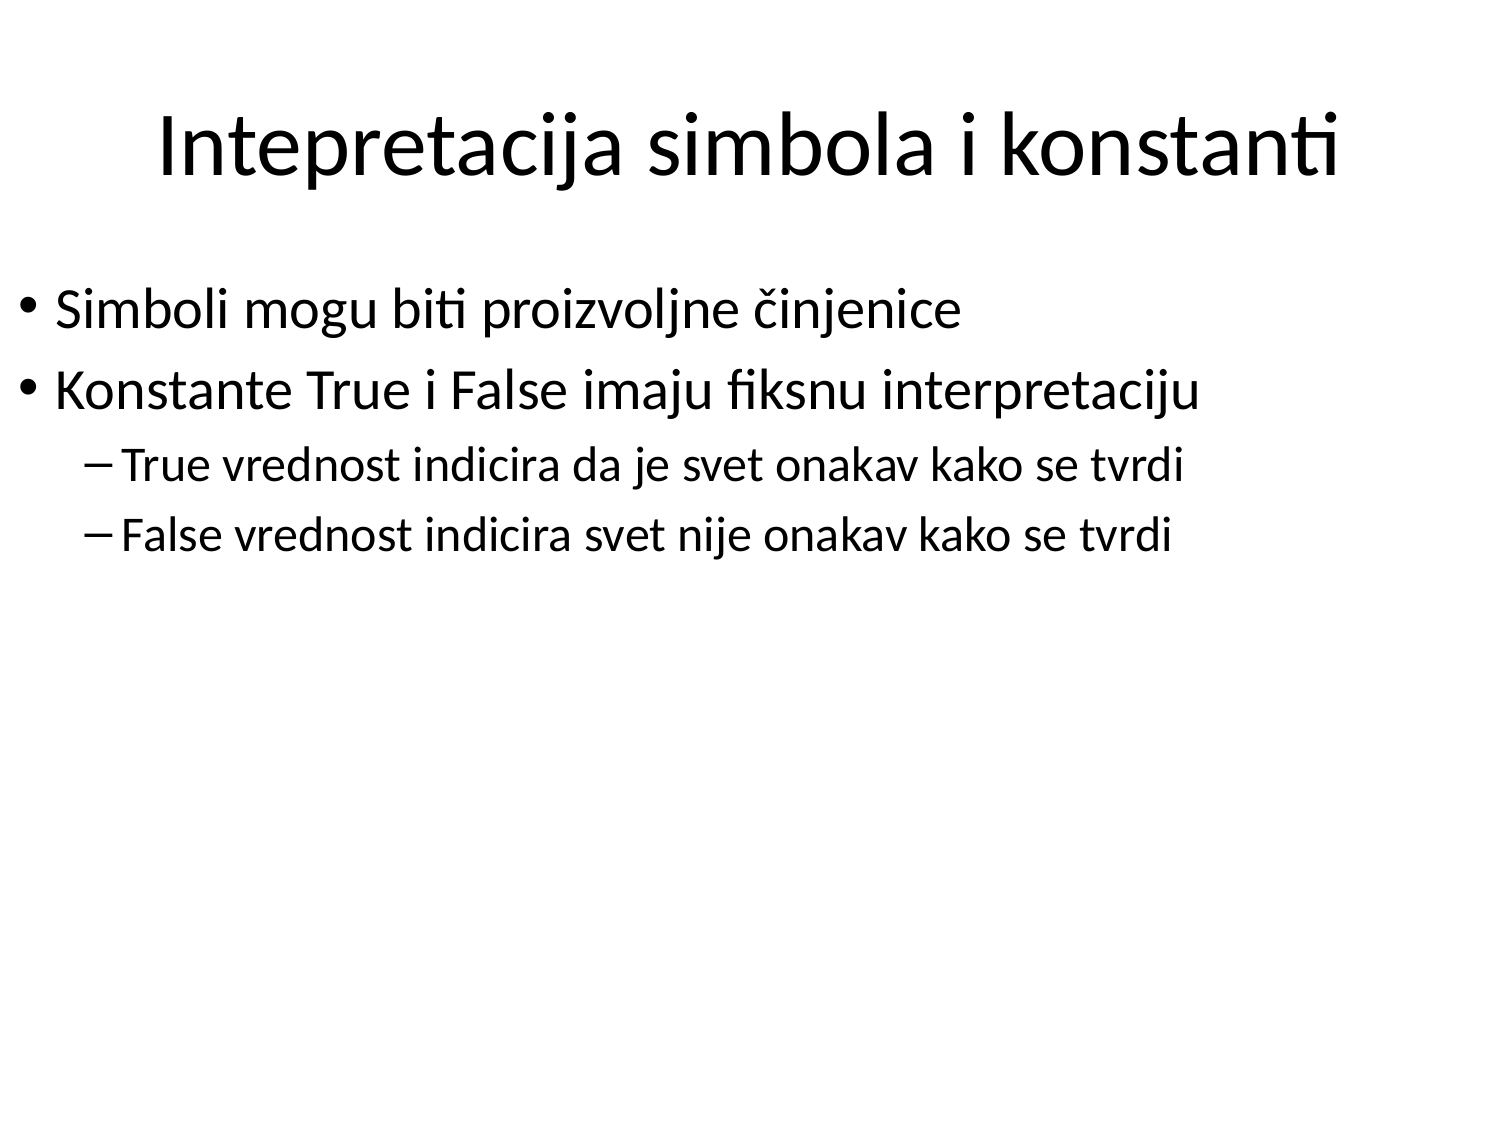

# Intepretacija simbola i konstanti
Simboli mogu biti proizvoljne činjenice
Konstante True i False imaju fiksnu interpretaciju
True vrednost indicira da je svet onakav kako se tvrdi
False vrednost indicira svet nije onakav kako se tvrdi